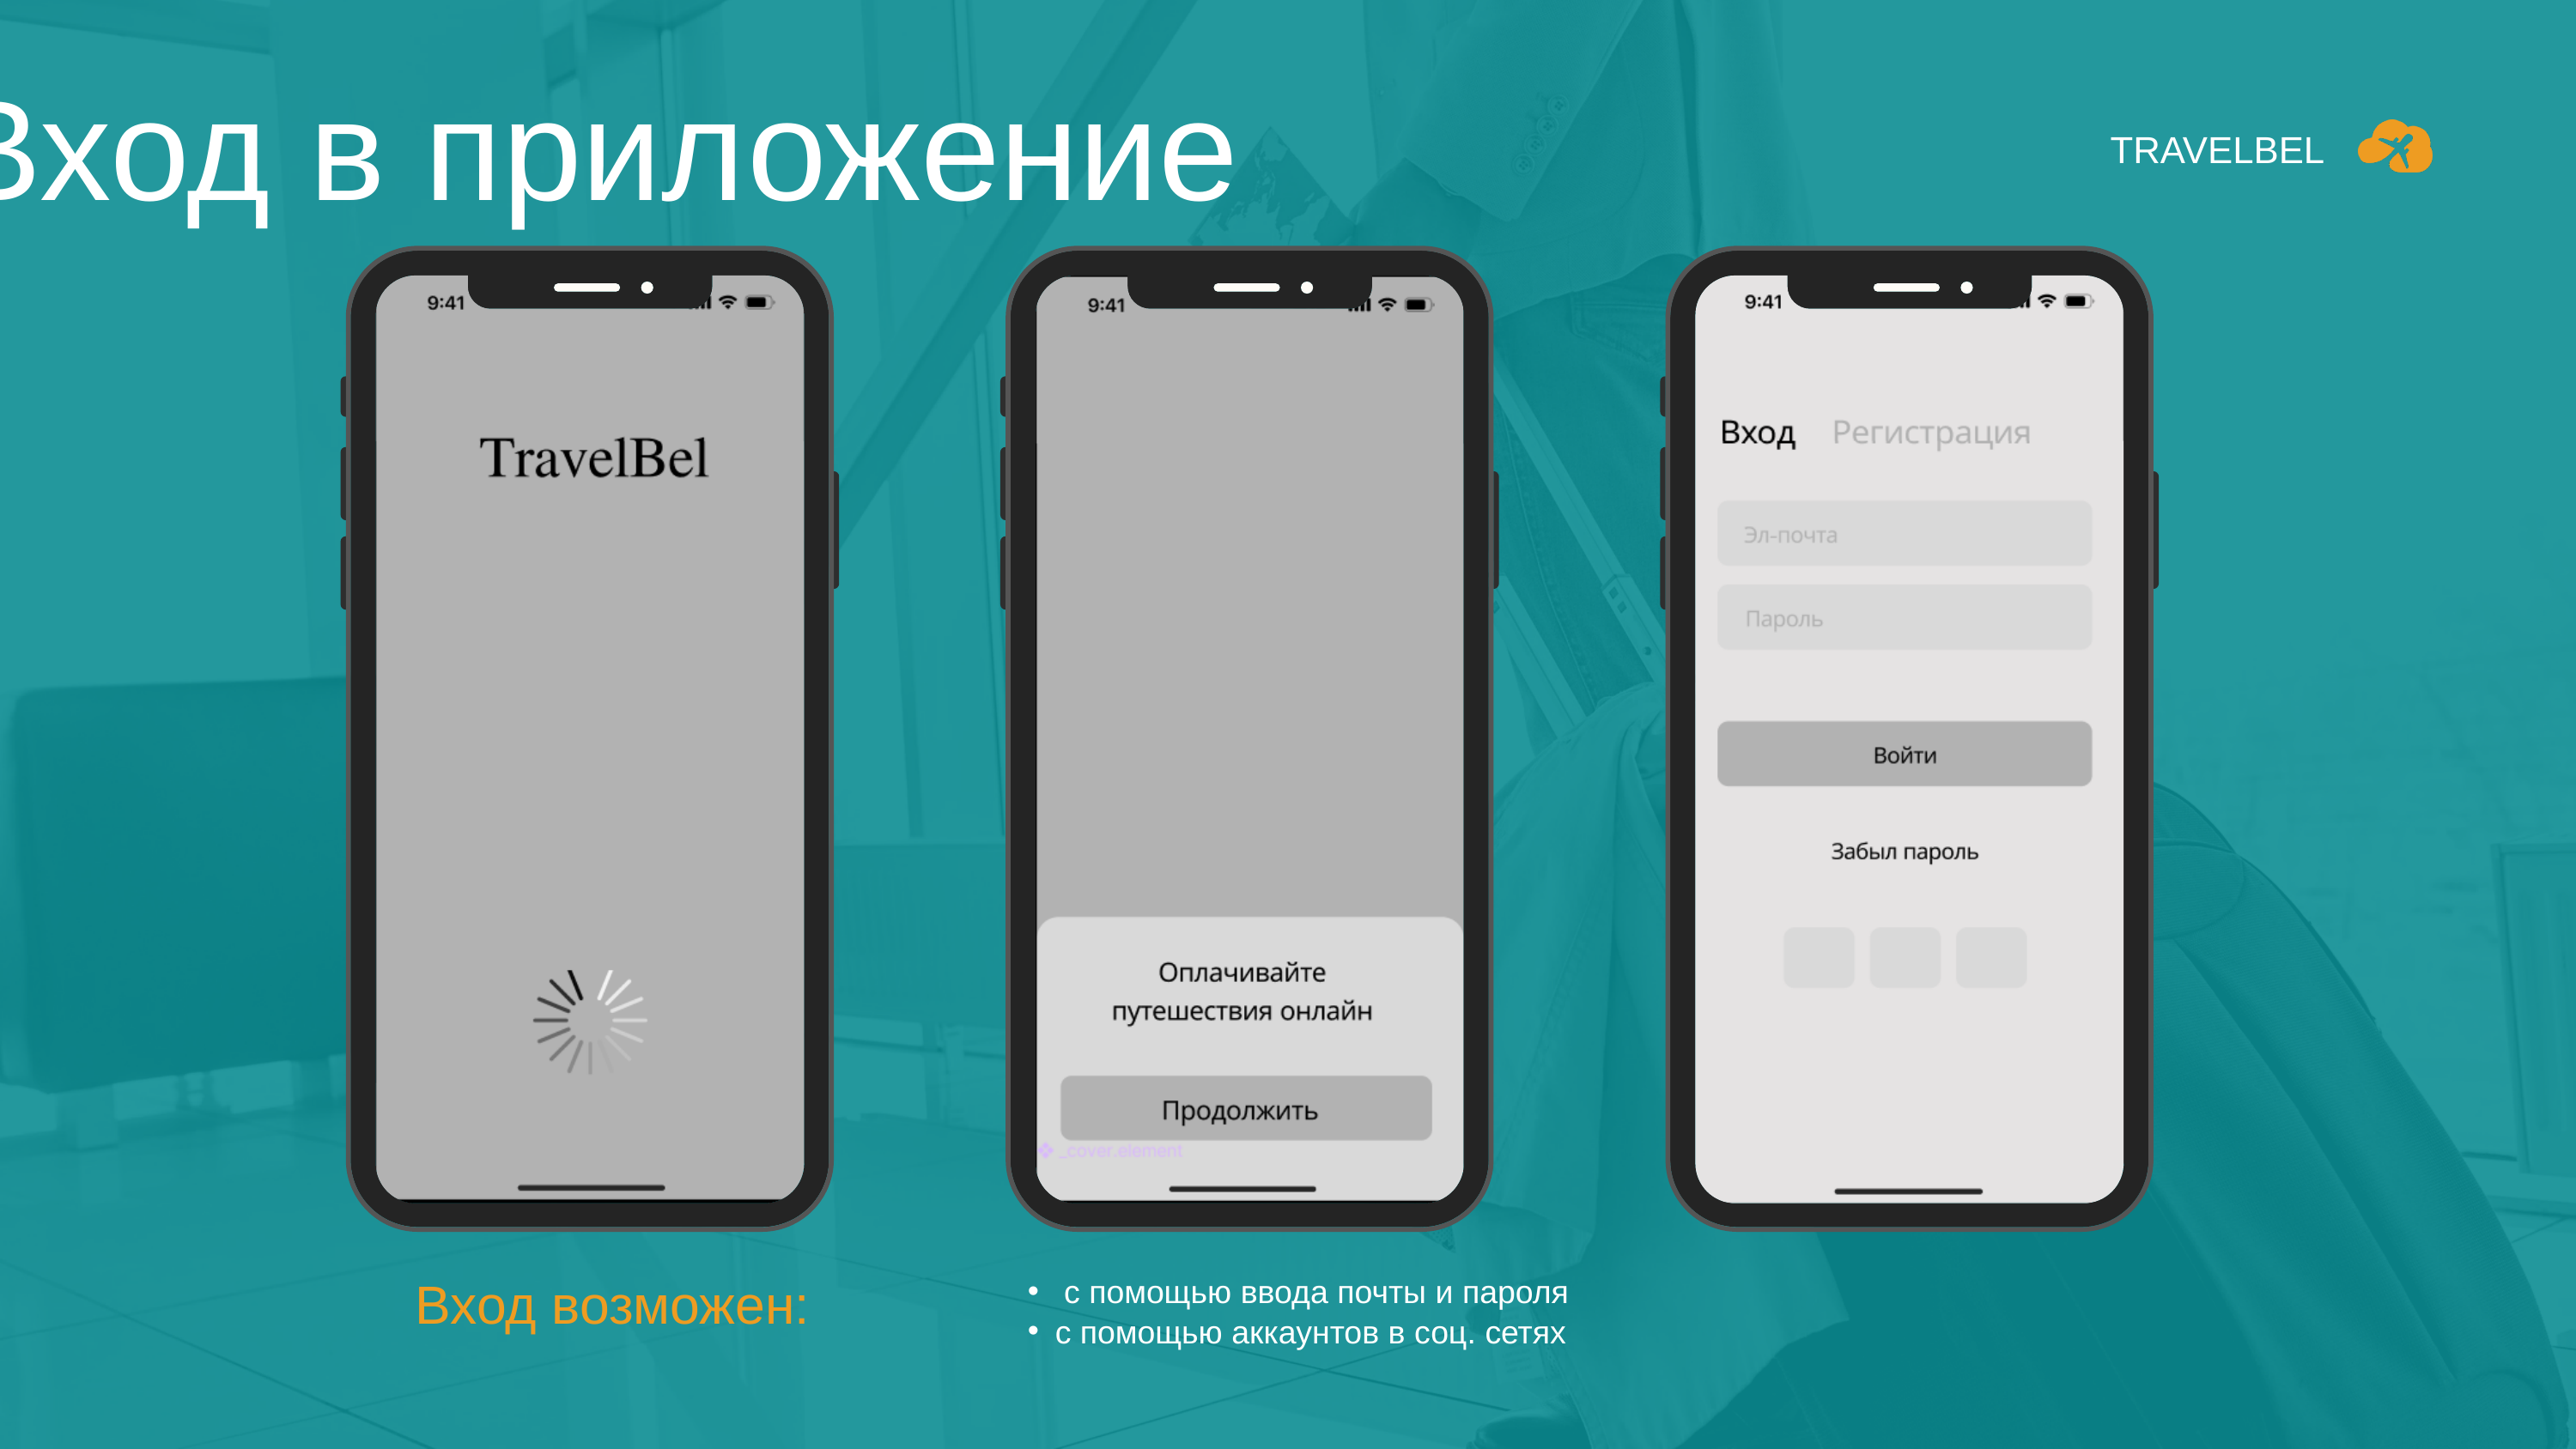

Вход в приложение
TRAVELBEL

Вход возможен:
 с помощью ввода почты и пароля
с помощью аккаунтов в соц. сетях